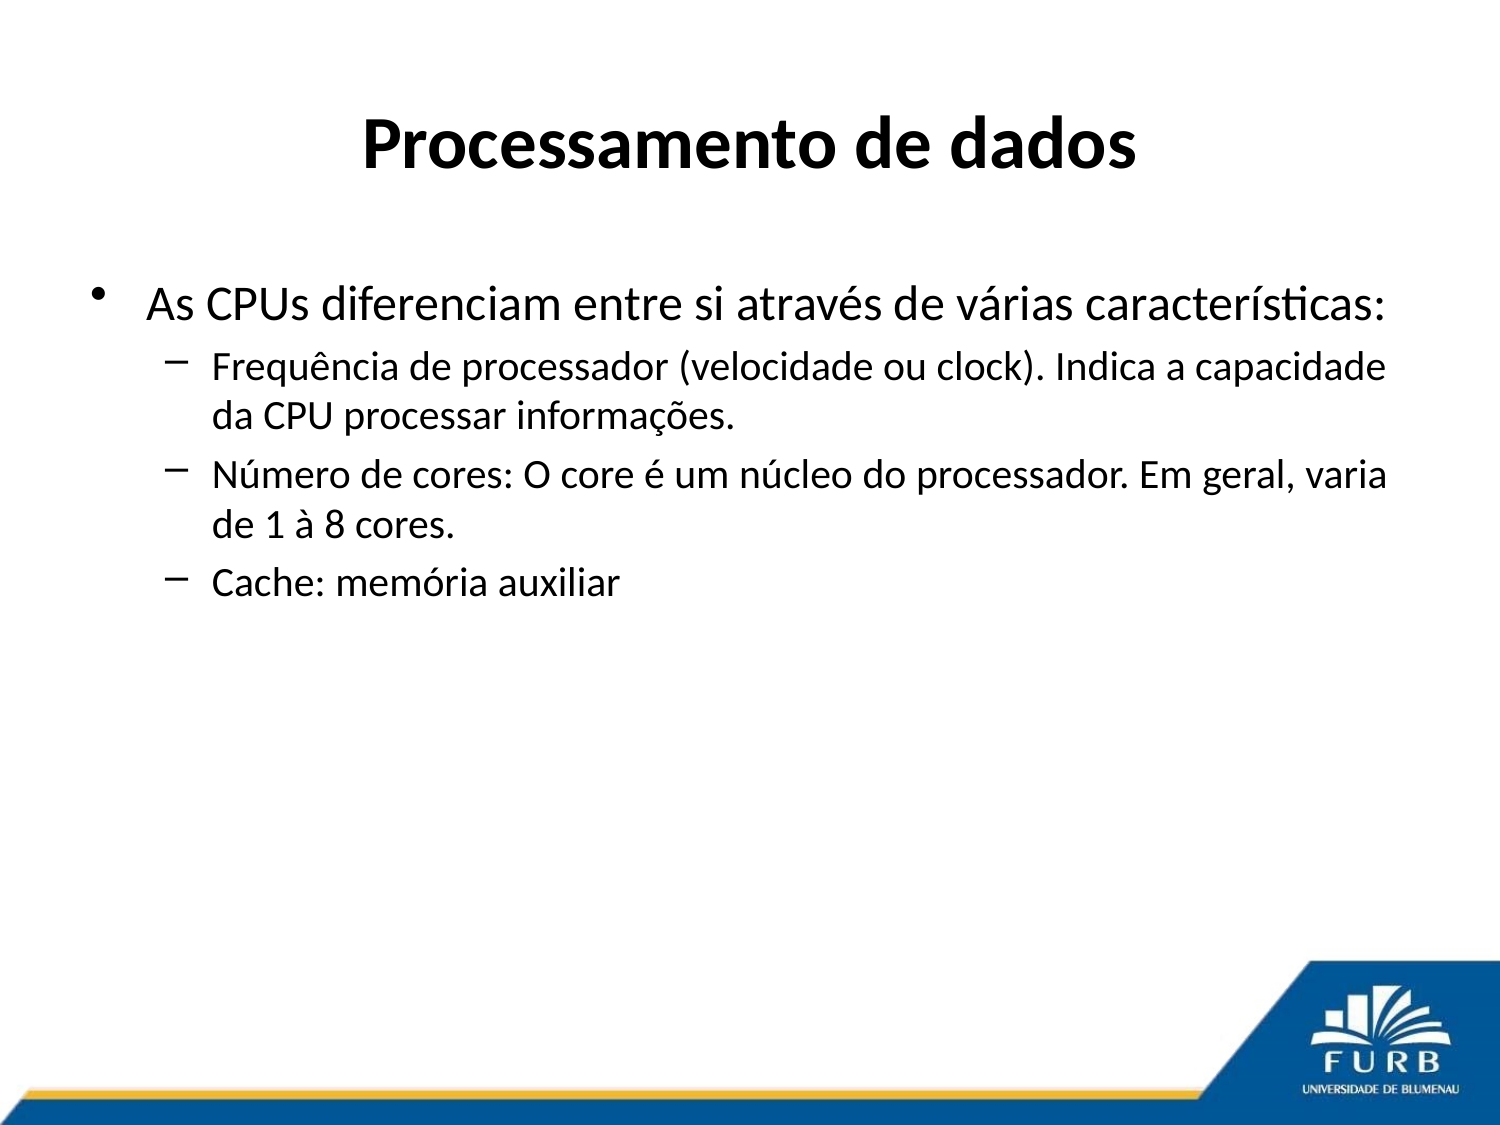

# Processamento de dados
As CPUs diferenciam entre si através de várias características:
Frequência de processador (velocidade ou clock). Indica a capacidade da CPU processar informações.
Número de cores: O core é um núcleo do processador. Em geral, varia de 1 à 8 cores.
Cache: memória auxiliar